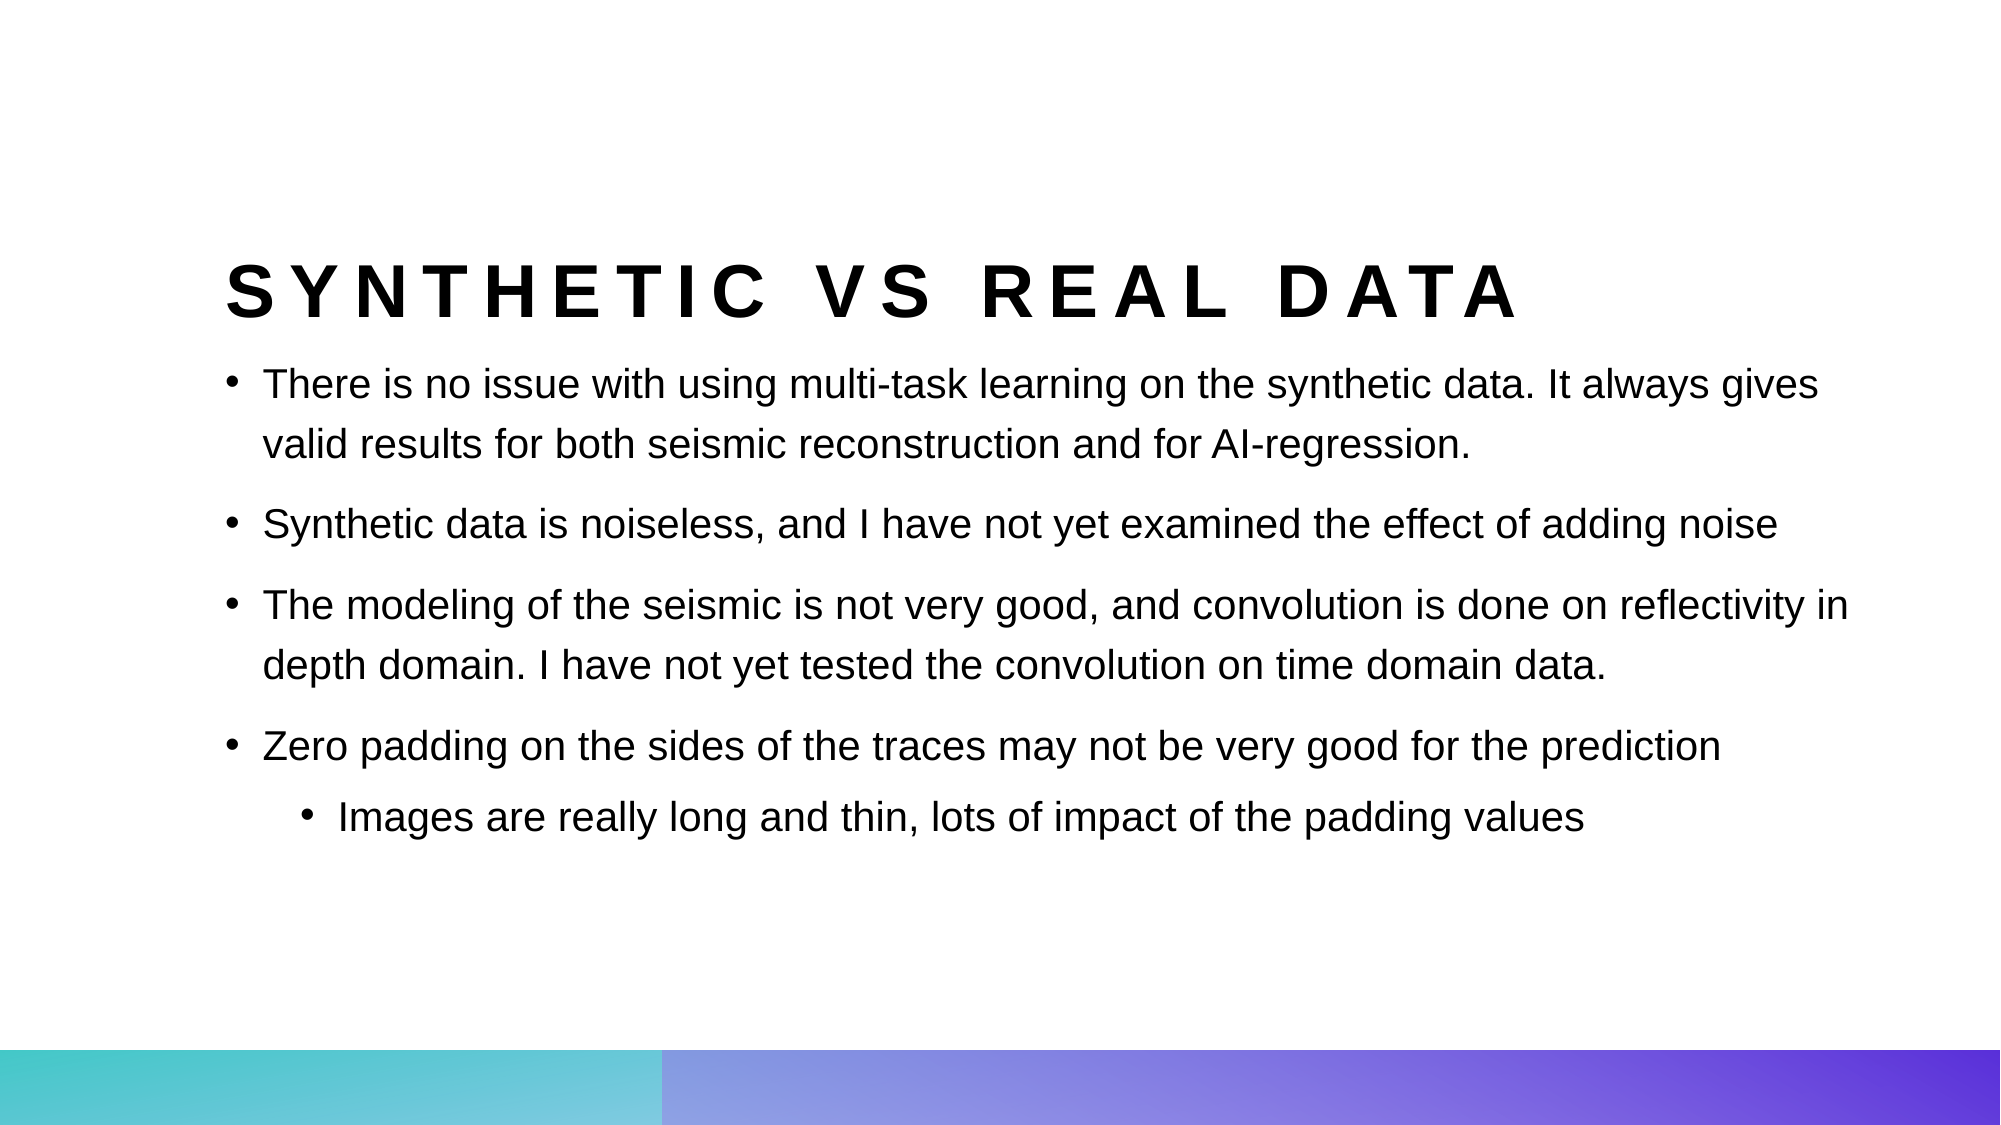

# Synthetic vs Real data
There is no issue with using multi-task learning on the synthetic data. It always gives valid results for both seismic reconstruction and for AI-regression.
Synthetic data is noiseless, and I have not yet examined the effect of adding noise
The modeling of the seismic is not very good, and convolution is done on reflectivity in depth domain. I have not yet tested the convolution on time domain data.
Zero padding on the sides of the traces may not be very good for the prediction
Images are really long and thin, lots of impact of the padding values